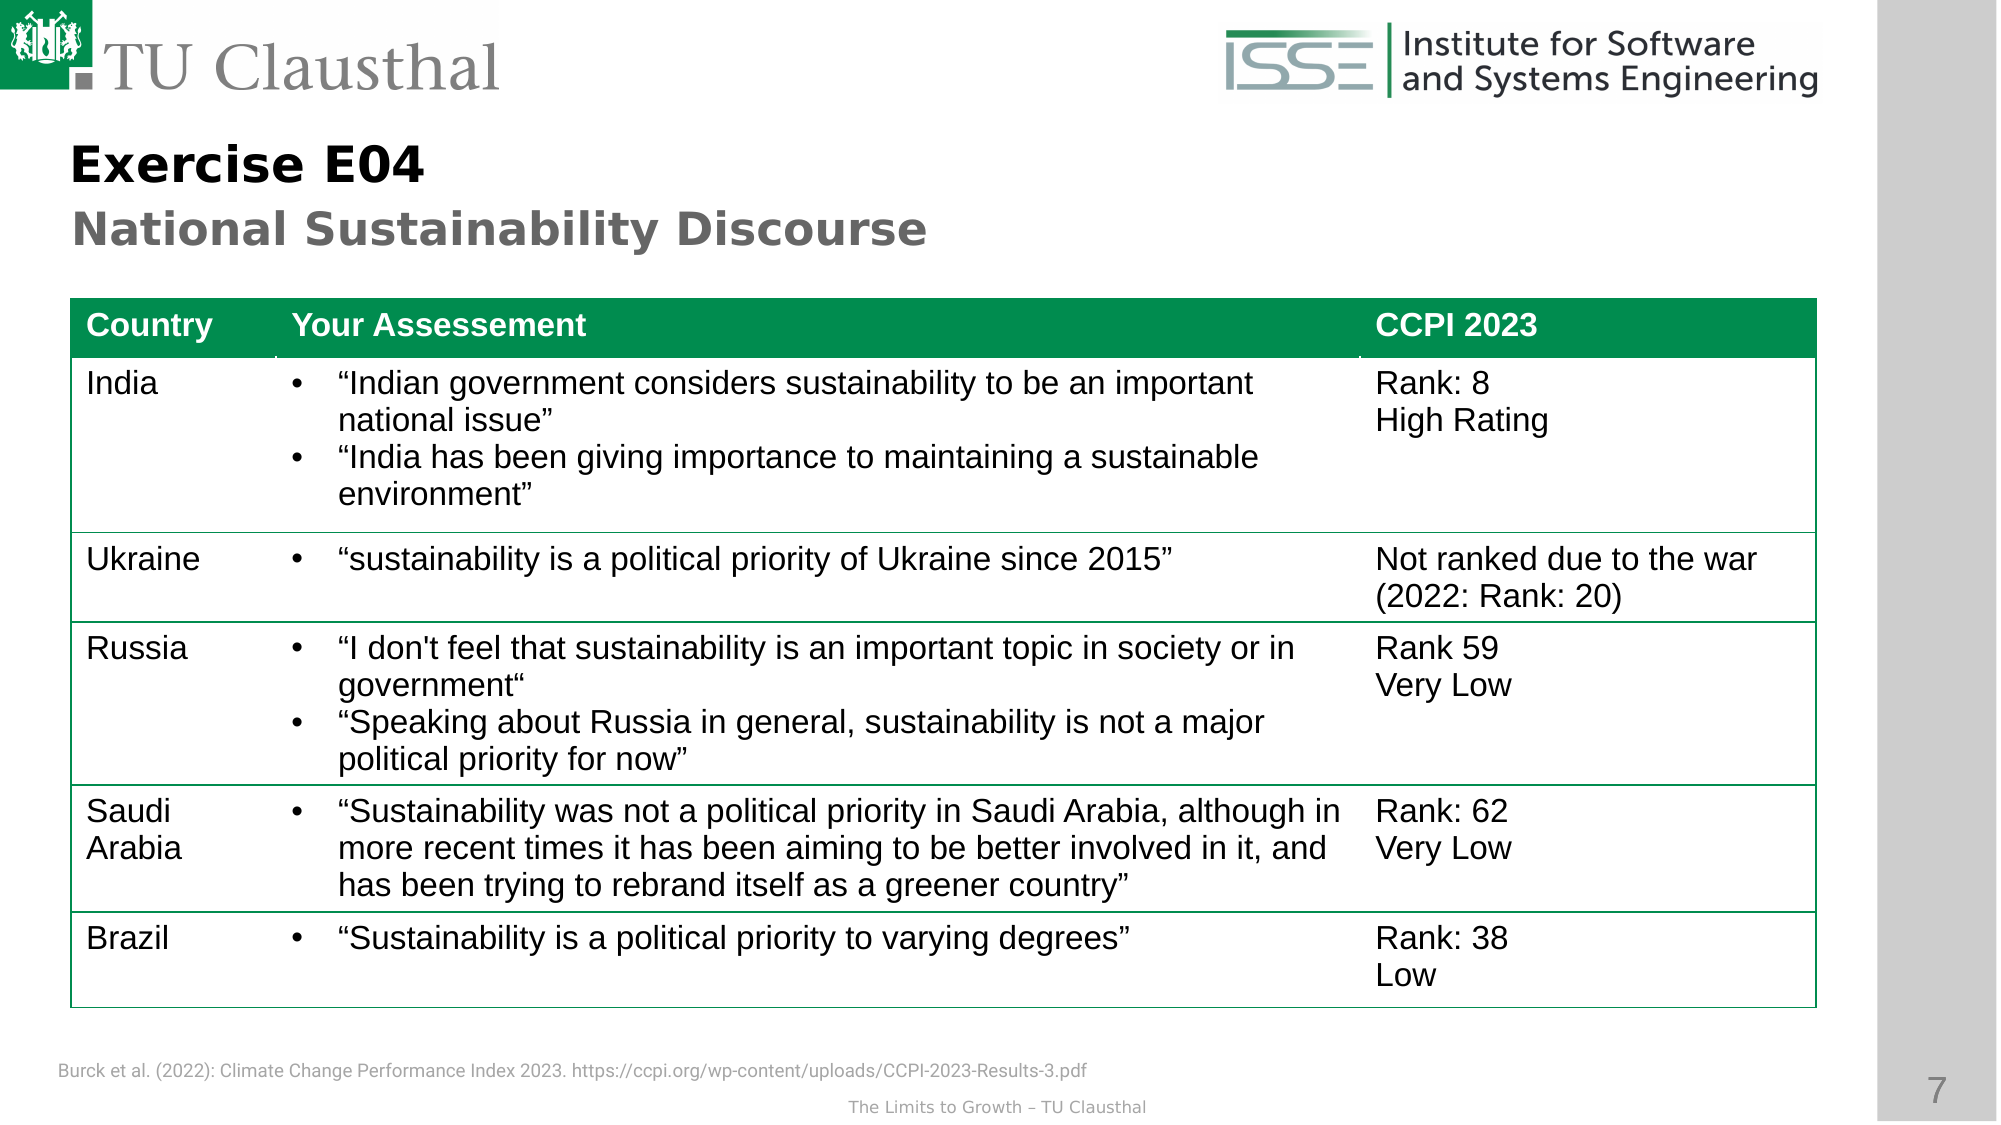

Exercise E04
National Sustainability Discourse

| Country | Your Assessement | CCPI 2023 |
| --- | --- | --- |
| India | “Indian government considers sustainability to be an important national issue” “India has been giving importance to maintaining a sustainable environment” | Rank: 8 High Rating |
| Ukraine | “sustainability is a political priority of Ukraine since 2015” | Not ranked due to the war (2022: Rank: 20) |
| Russia | “I don't feel that sustainability is an important topic in society or in government“ “Speaking about Russia in general, sustainability is not a major political priority for now” | Rank 59 Very Low |
| Saudi Arabia | “Sustainability was not a political priority in Saudi Arabia, although in more recent times it has been aiming to be better involved in it, and has been trying to rebrand itself as a greener country” | Rank: 62 Very Low |
| Brazil | “Sustainability is a political priority to varying degrees” | Rank: 38 Low |
Burck et al. (2022): Climate Change Performance Index 2023. https://ccpi.org/wp-content/uploads/CCPI-2023-Results-3.pdf